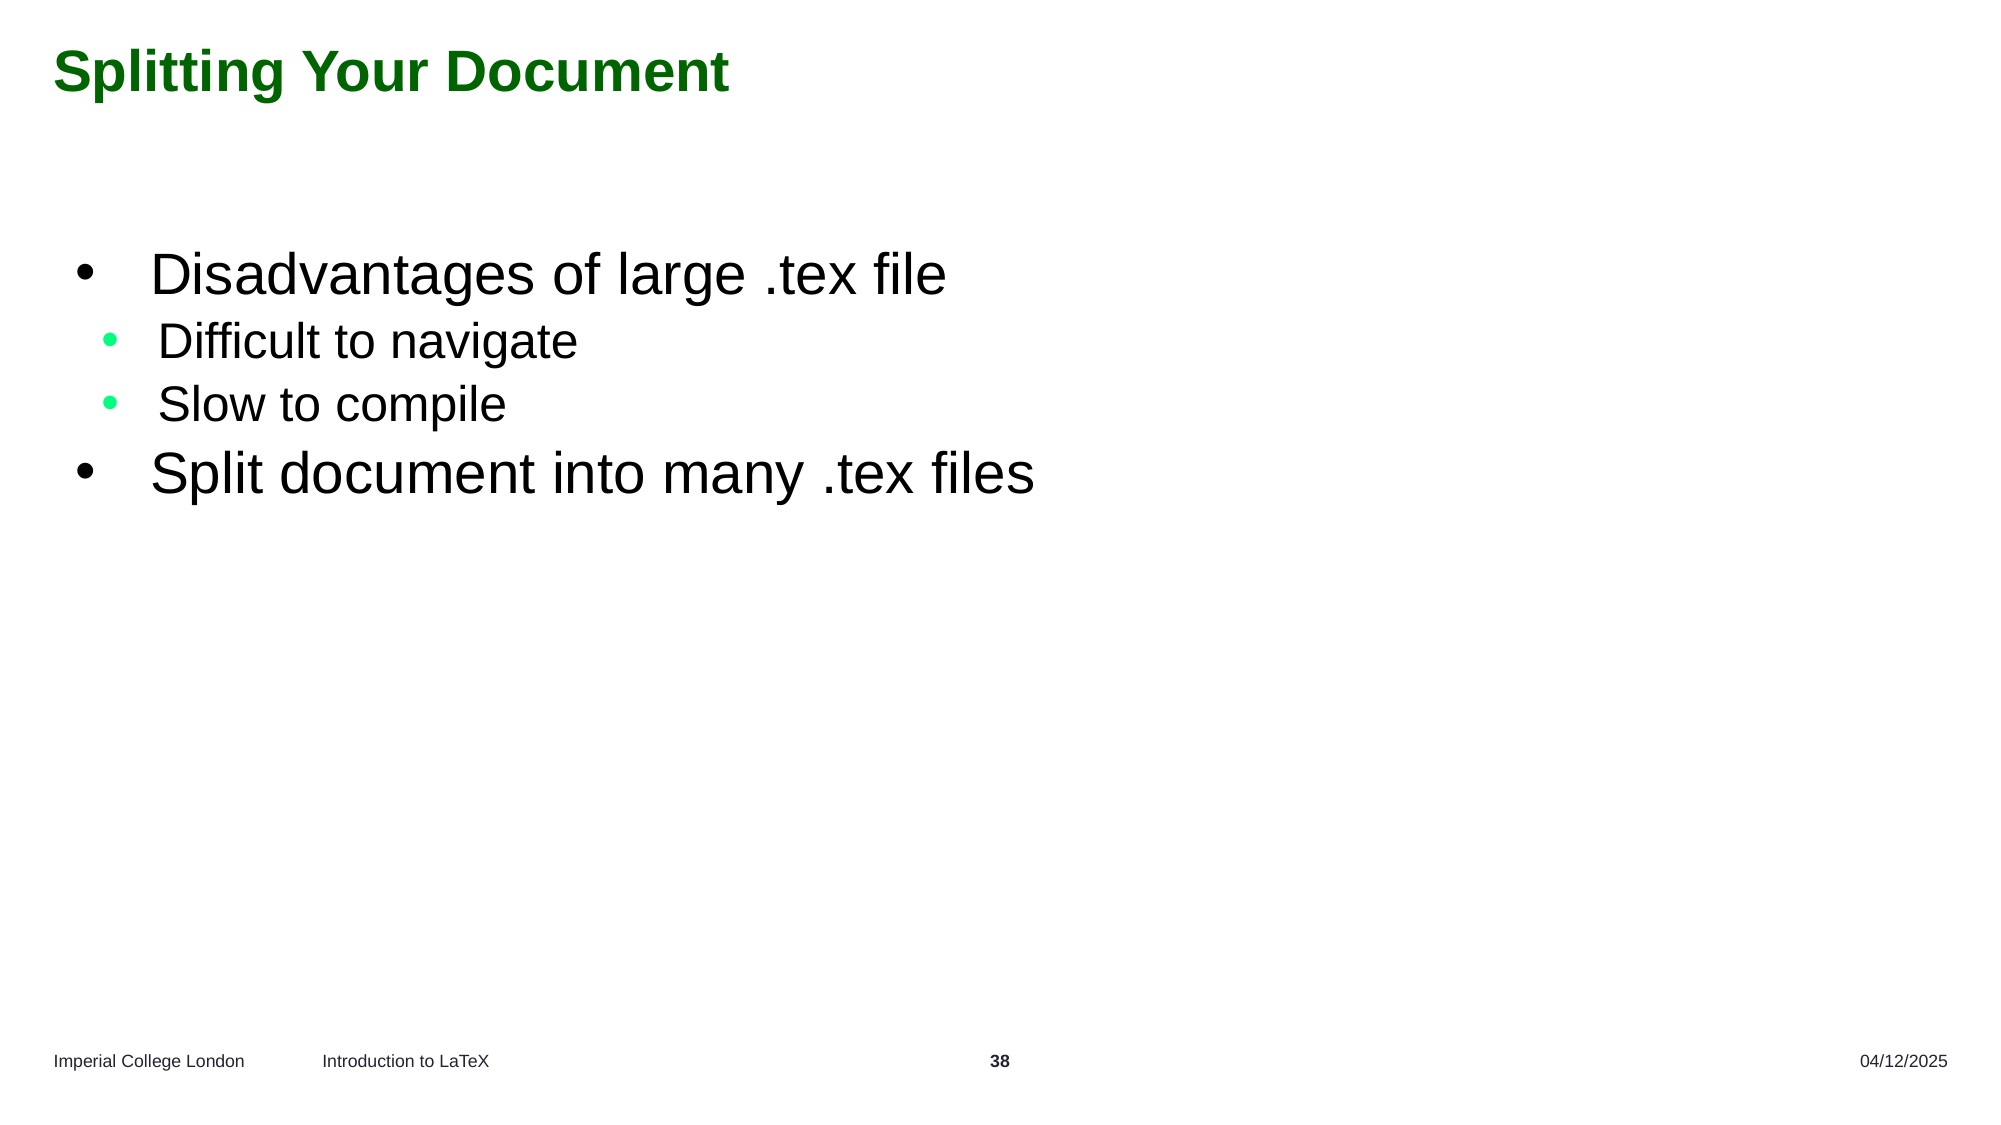

# Splitting Your Document
Disadvantages of large .tex file
Difficult to navigate
Slow to compile
Split document into many .tex files
Introduction to LaTeX
38
04/12/2025